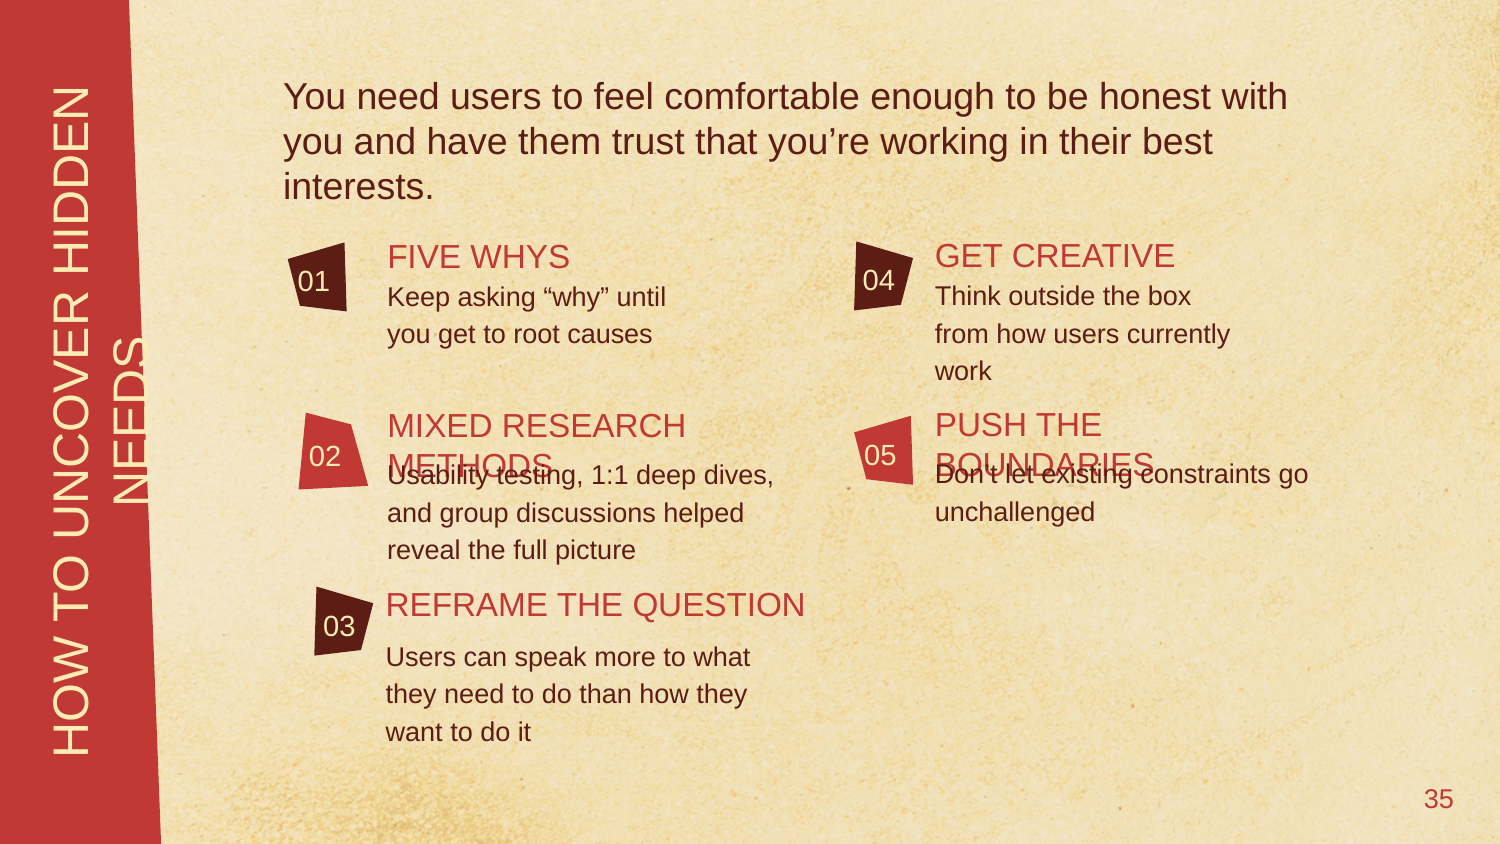

You need users to feel comfortable enough to be honest with you and have them trust that you’re working in their best interests.
GET CREATIVE
FIVE WHYS

04

01
Think outside the box from how users currently work
Keep asking “why” until you get to root causes
# HOW TO UNCOVER HIDDEN NEEDS
PUSH THE BOUNDARIES
MIXED RESEARCH METHODS

02

05
Don’t let existing constraints go unchallenged
Usability testing, 1:1 deep dives, and group discussions helped reveal the full picture
REFRAME THE QUESTION

03
Users can speak more to what they need to do than how they want to do it
35